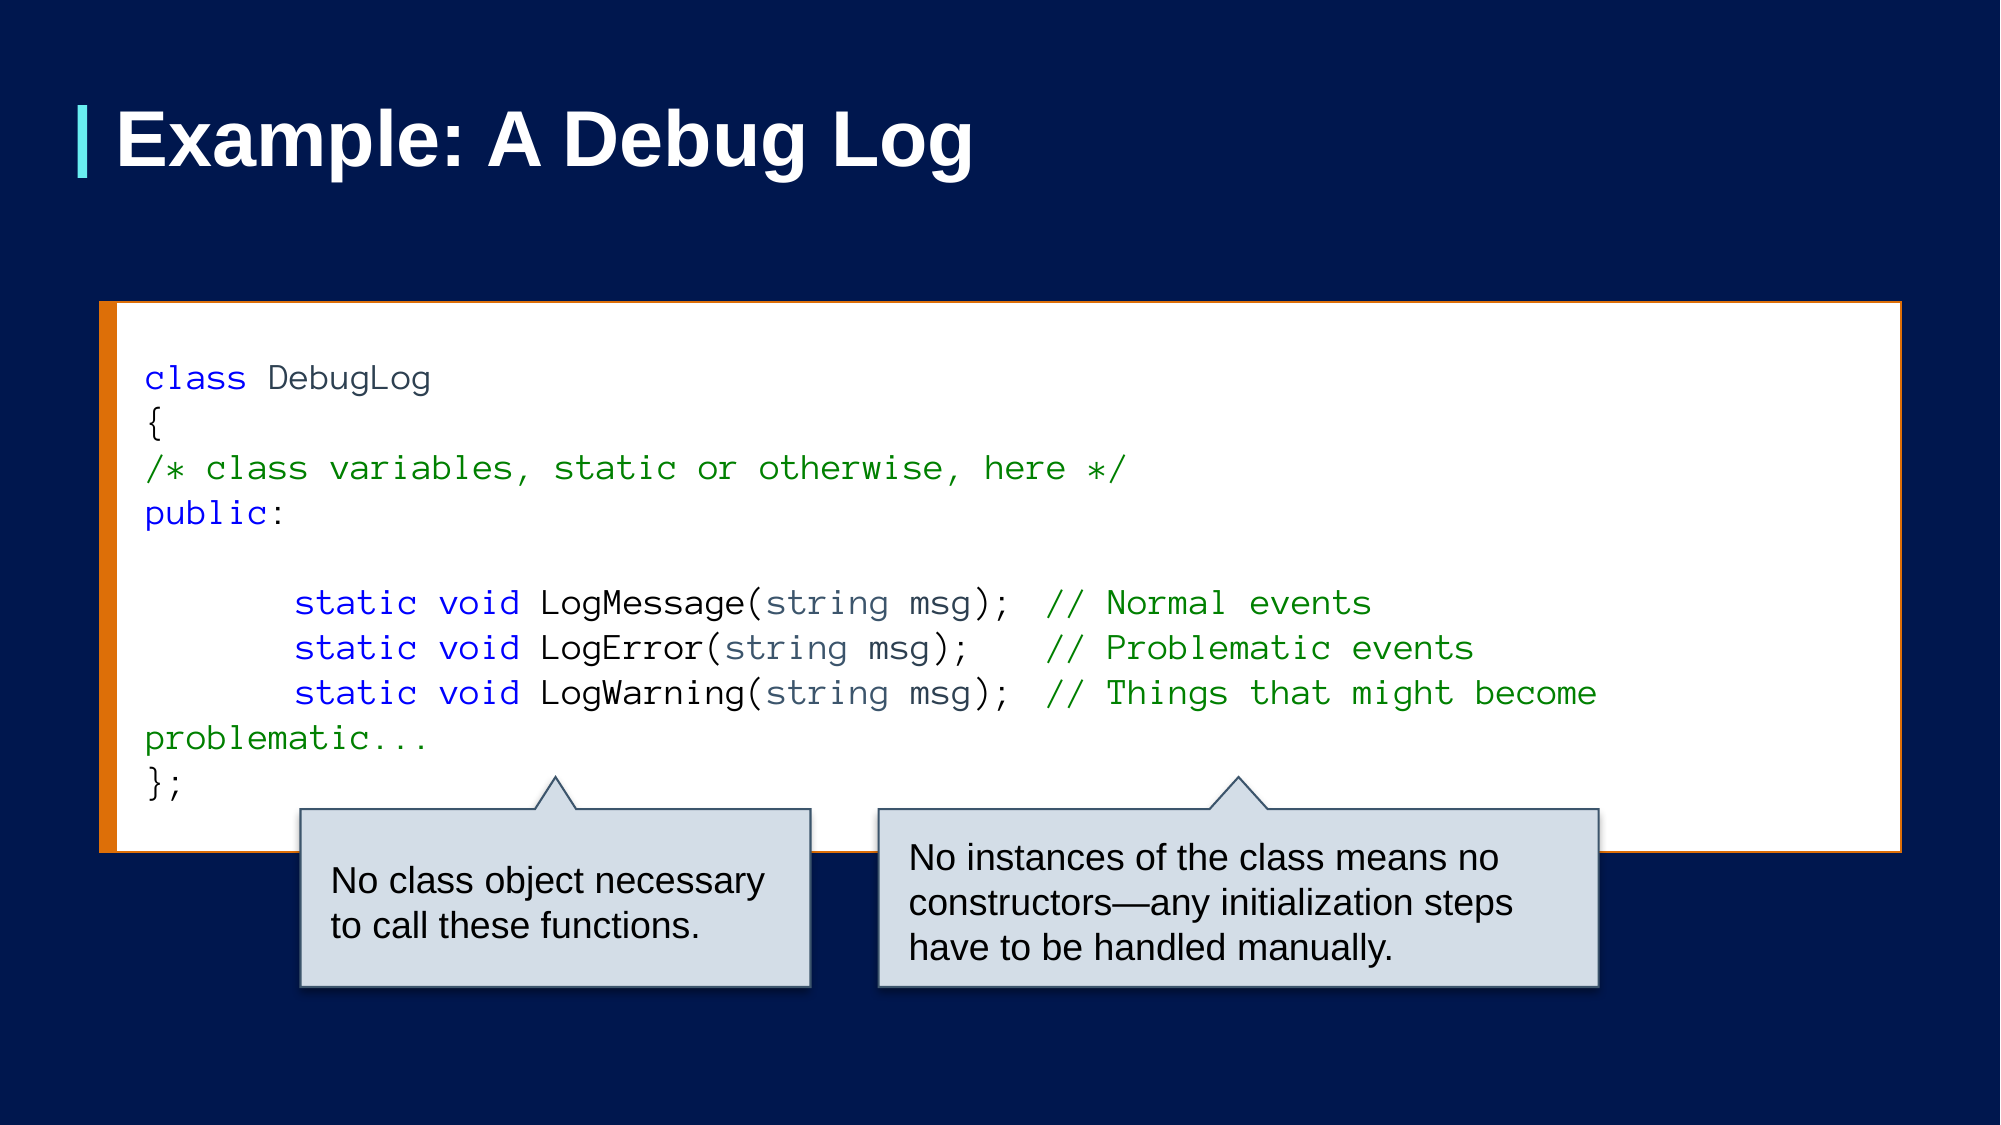

# Example: A Debug Log

class DebugLog
{
/* class variables, static or otherwise, here */
public:

	static void LogMessage(string msg);	// Normal events
	static void LogError(string msg);	// Problematic events
	static void LogWarning(string msg);	// Things that might become problematic...
};
No class object necessary to call these functions.
No instances of the class means no constructors—any initialization steps have to be handled manually.